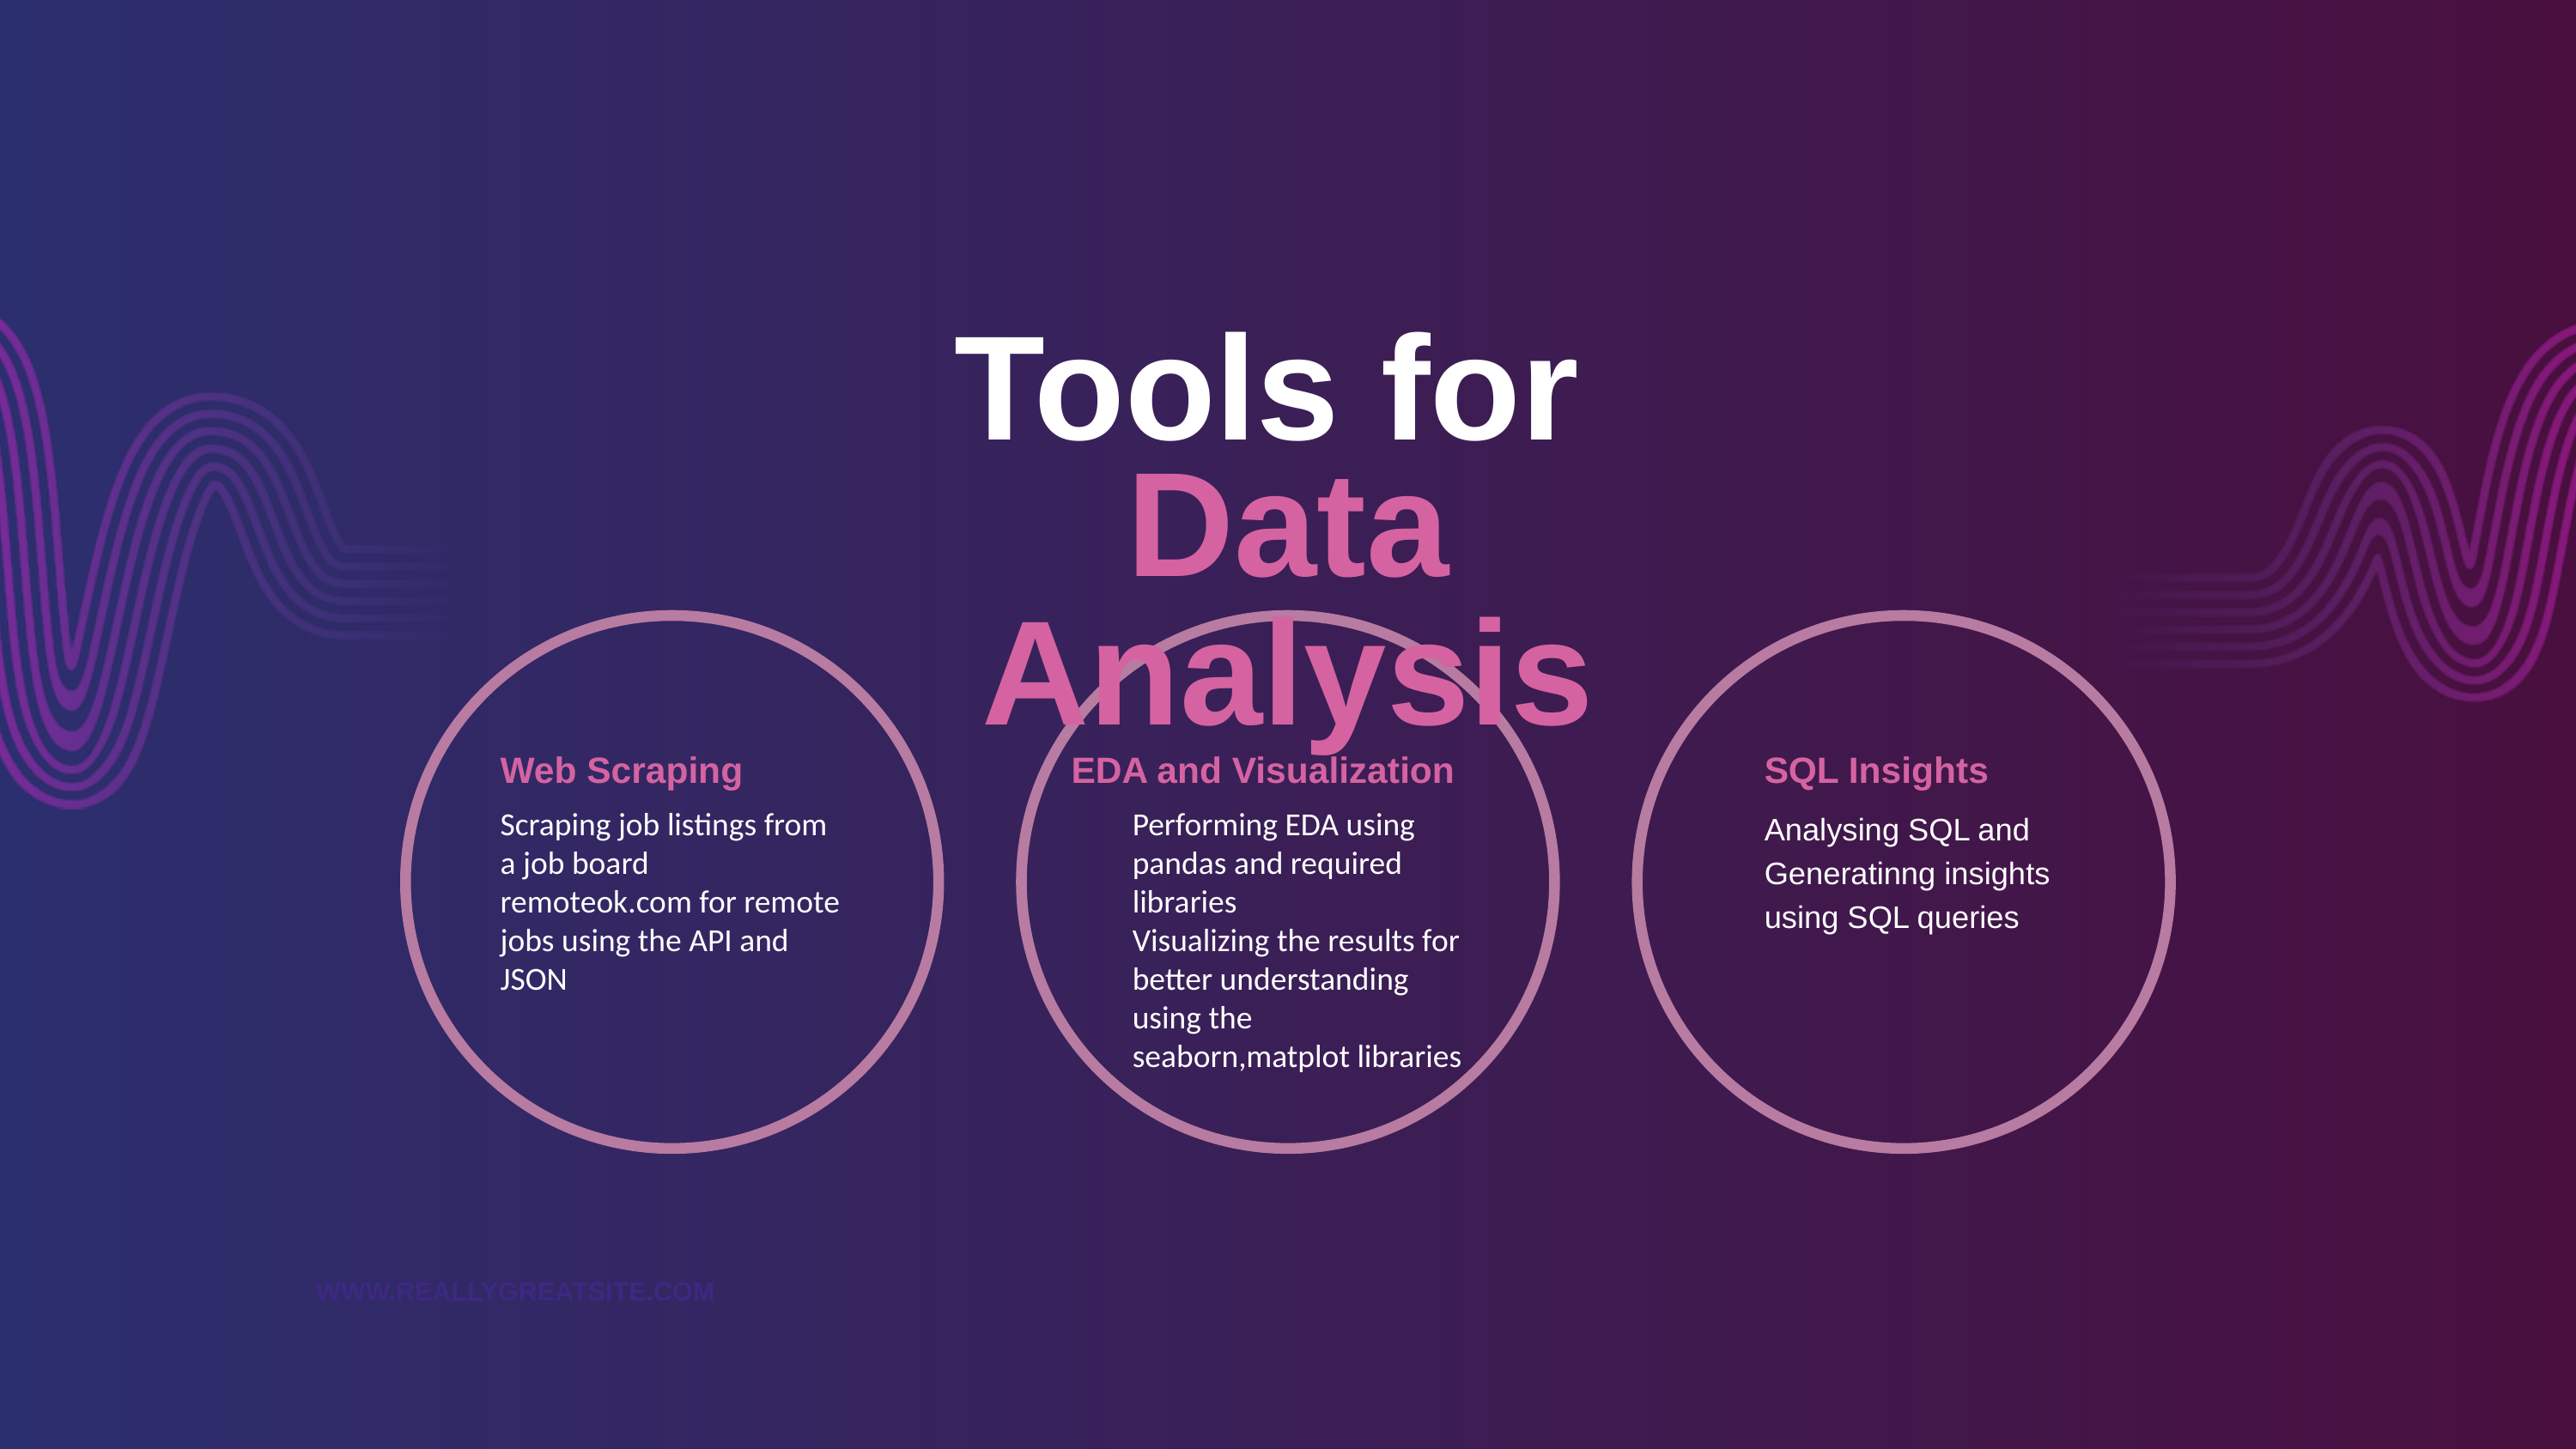

Tools for
Data Analysis

Web Scraping
EDA and Visualization
SQL Insights
Scraping job listings from a job board remoteok.com for remote jobs using the API and JSON
Performing EDA using pandas and required libraries
Visualizing the results for better understanding using the seaborn,matplot libraries
Analysing SQL and Generatinng insights using SQL queries
WWW.REALLYGREATSITE.COM